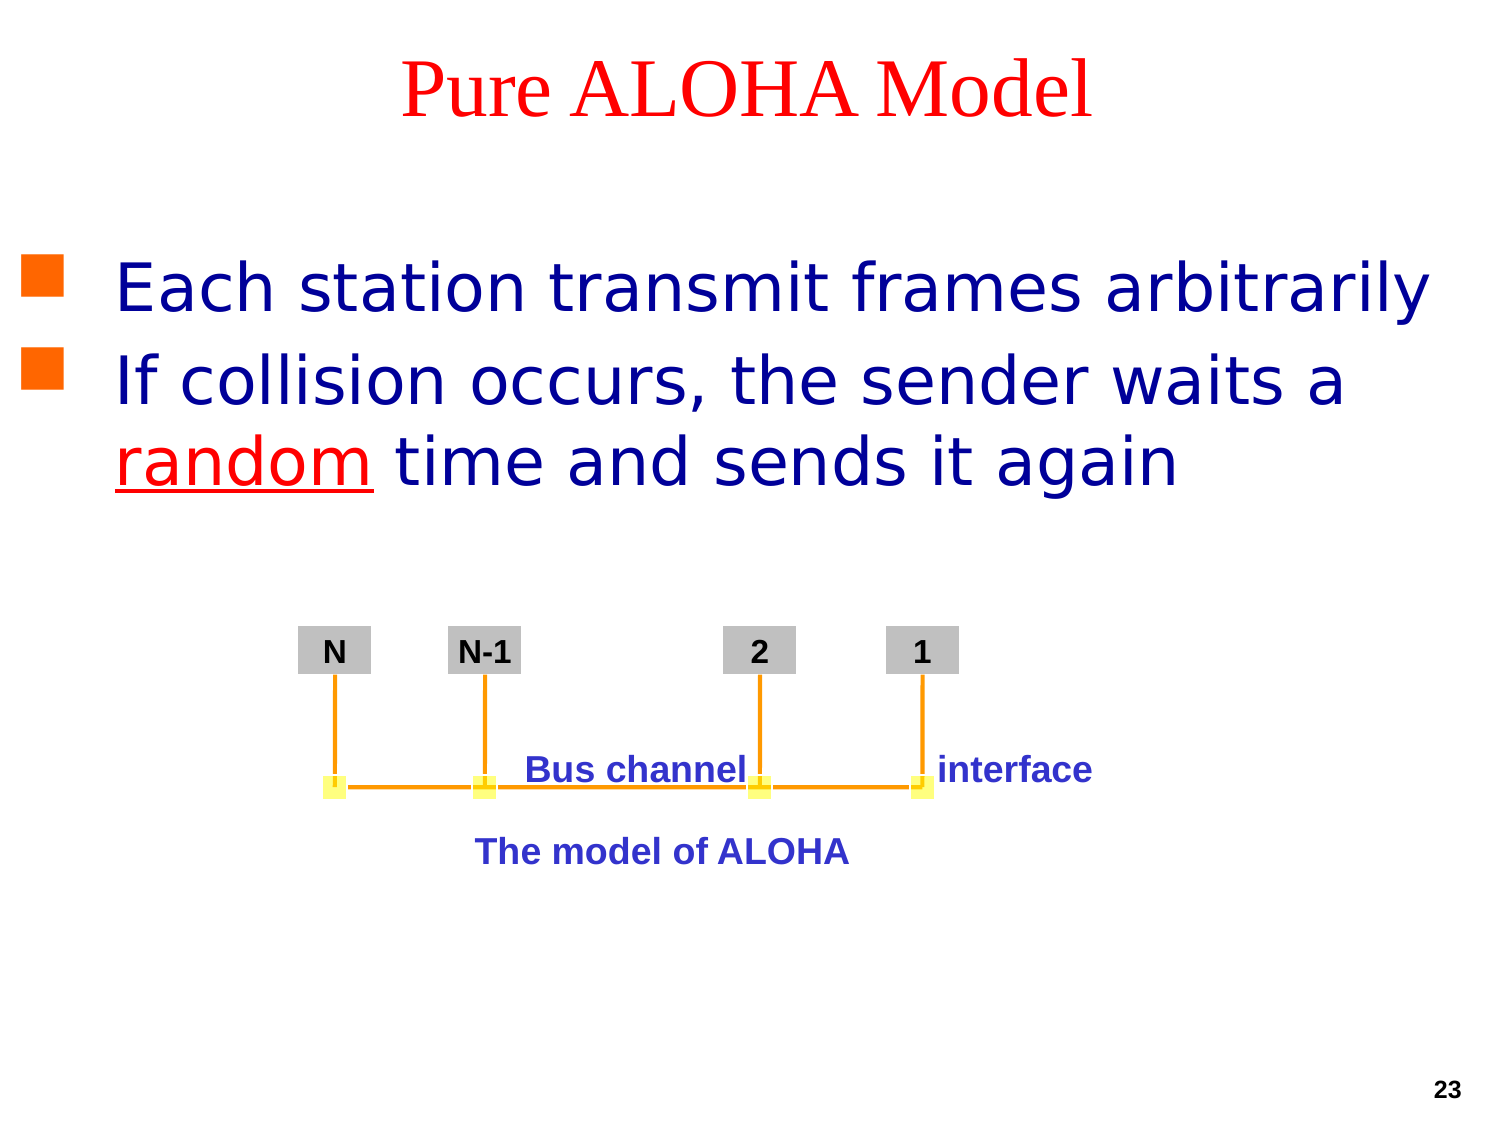

# Pure ALOHA Model
Each station transmit frames arbitrarily
If collision occurs, the sender waits a random time and sends it again
N
N-1
2
1

Bus channel
interface

The model of ALOHA